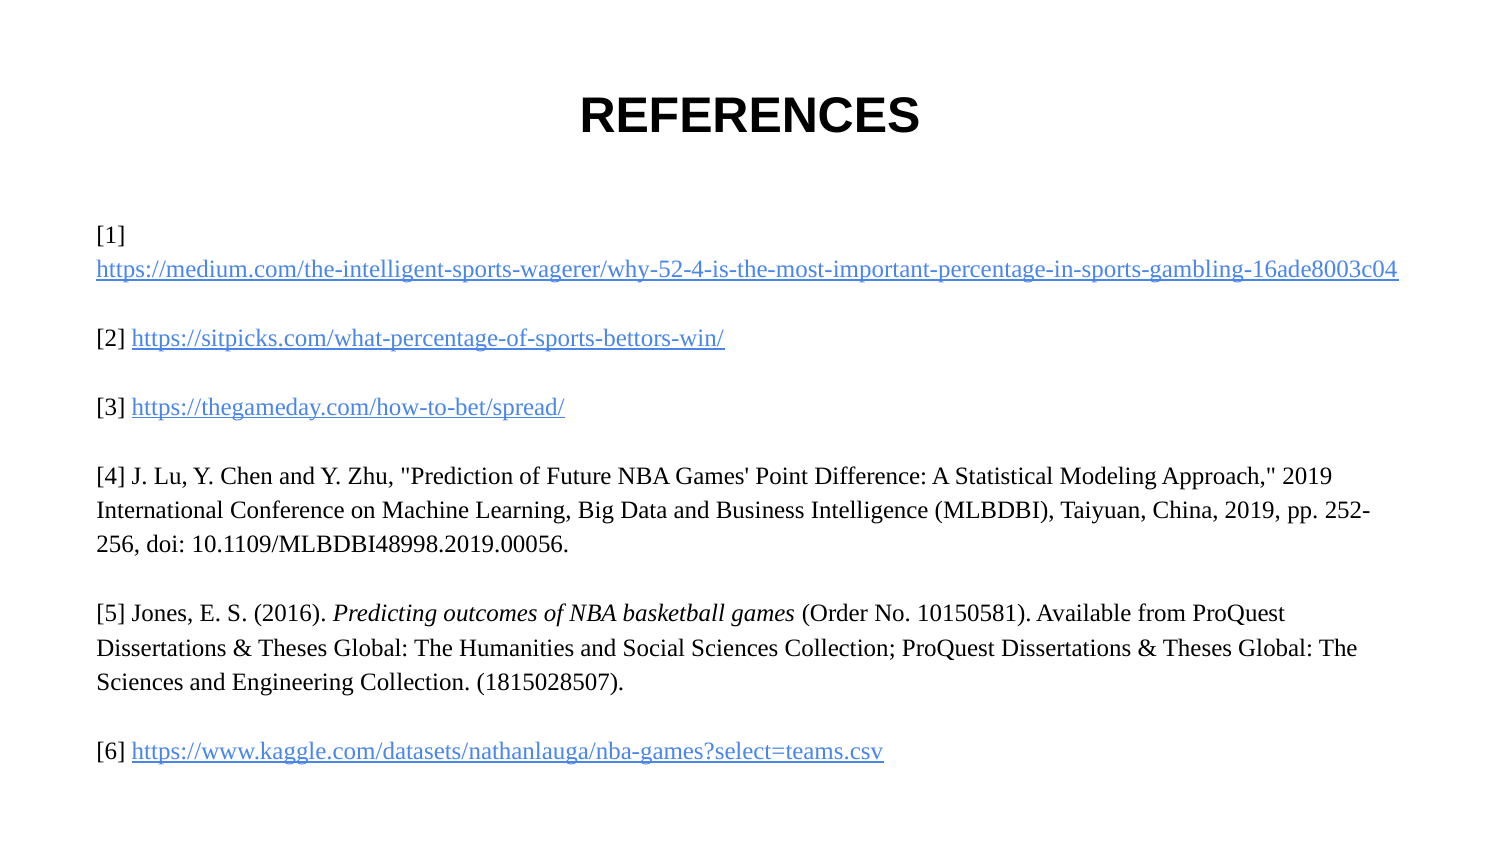

# REFERENCES
[1] https://medium.com/the-intelligent-sports-wagerer/why-52-4-is-the-most-important-percentage-in-sports-gambling-16ade8003c04

[2] https://sitpicks.com/what-percentage-of-sports-bettors-win/

[3] https://thegameday.com/how-to-bet/spread/

[4] J. Lu, Y. Chen and Y. Zhu, "Prediction of Future NBA Games' Point Difference: A Statistical Modeling Approach," 2019 International Conference on Machine Learning, Big Data and Business Intelligence (MLBDBI), Taiyuan, China, 2019, pp. 252-256, doi: 10.1109/MLBDBI48998.2019.00056.

[5] Jones, E. S. (2016). Predicting outcomes of NBA basketball games (Order No. 10150581). Available from ProQuest Dissertations & Theses Global: The Humanities and Social Sciences Collection; ProQuest Dissertations & Theses Global: The Sciences and Engineering Collection. (1815028507).

[6] https://www.kaggle.com/datasets/nathanlauga/nba-games?select=teams.csv